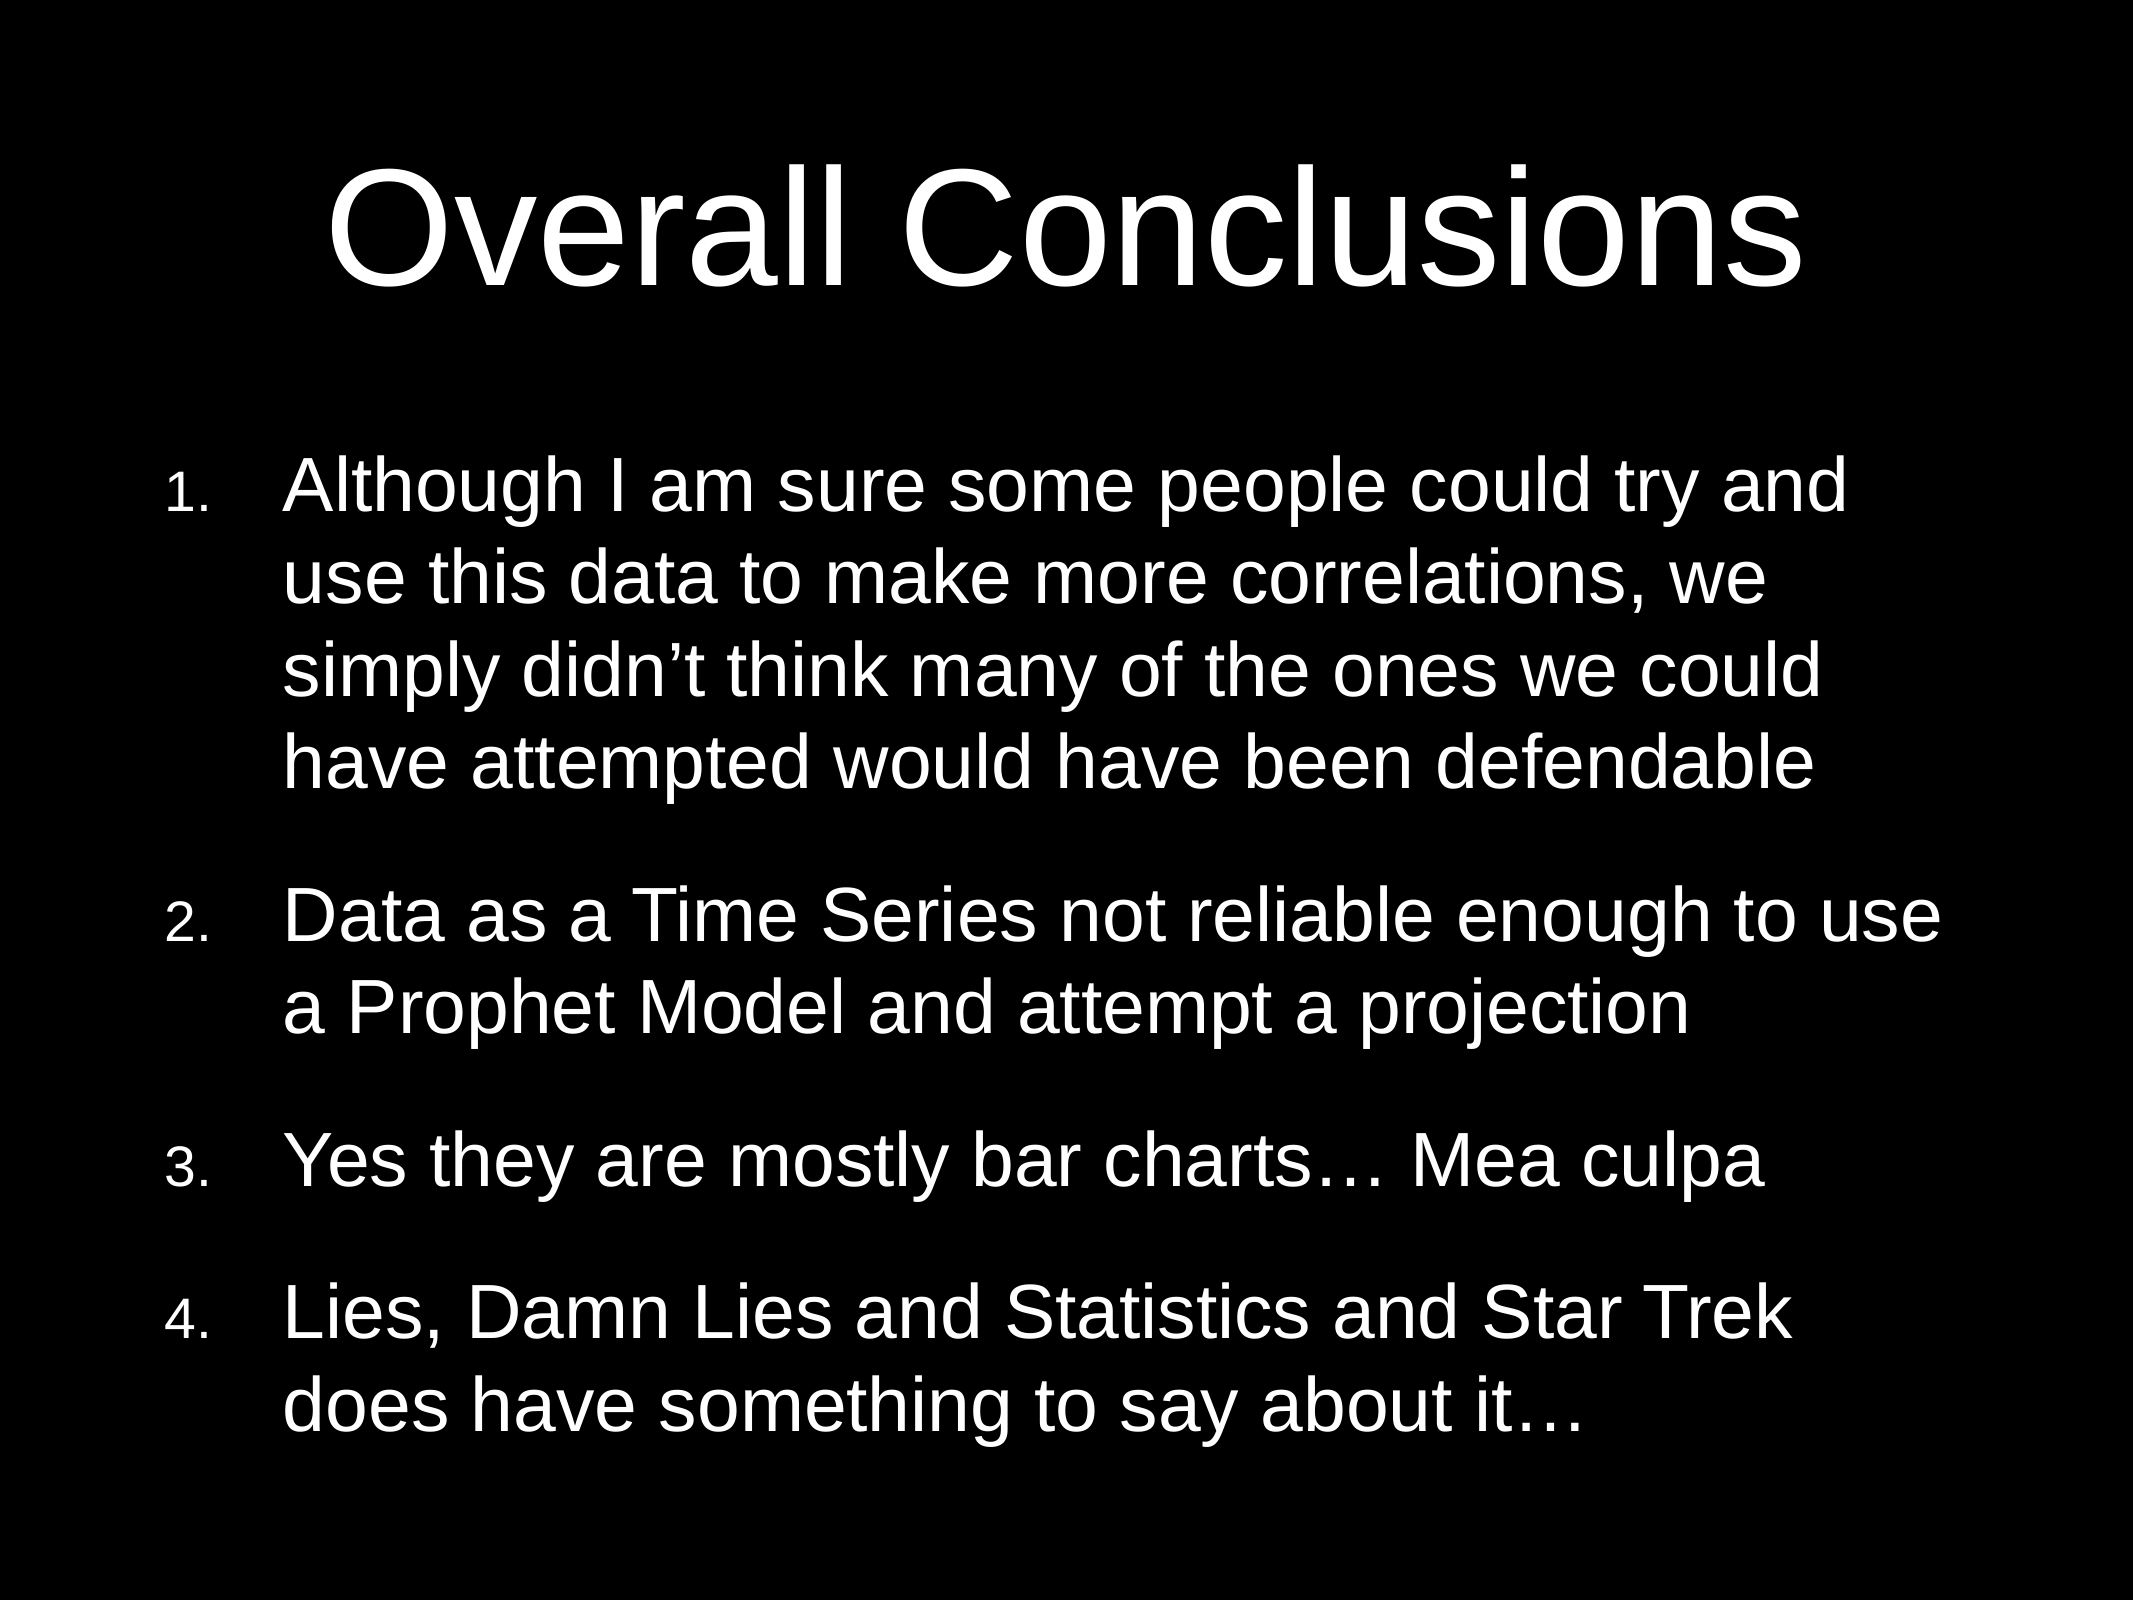

# Overall Conclusions
Although I am sure some people could try and use this data to make more correlations, we simply didn’t think many of the ones we could have attempted would have been defendable
Data as a Time Series not reliable enough to use a Prophet Model and attempt a projection
Yes they are mostly bar charts… Mea culpa
Lies, Damn Lies and Statistics and Star Trek does have something to say about it…